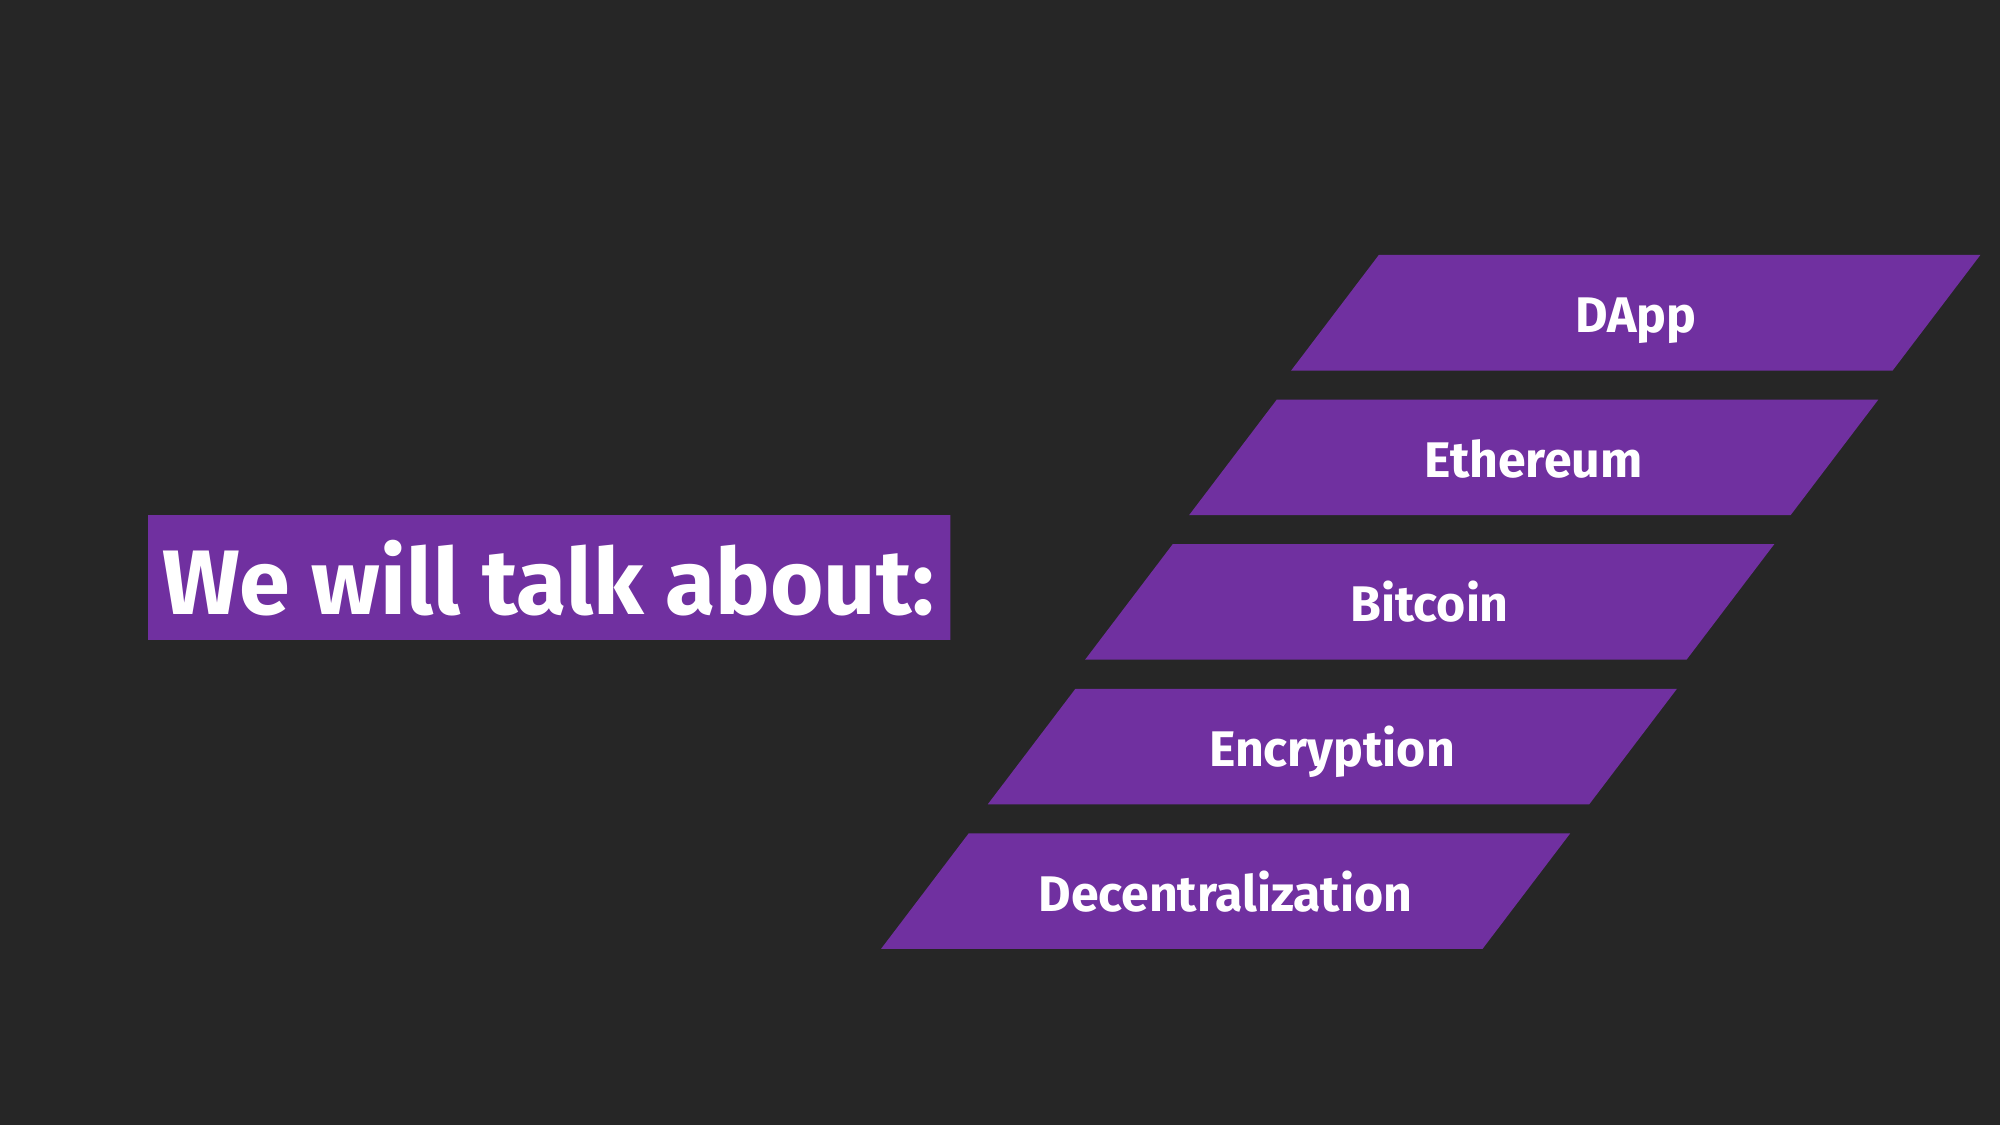

DApp
Ethereum
We will talk about:
Bitcoin
Encryption
Decentralization